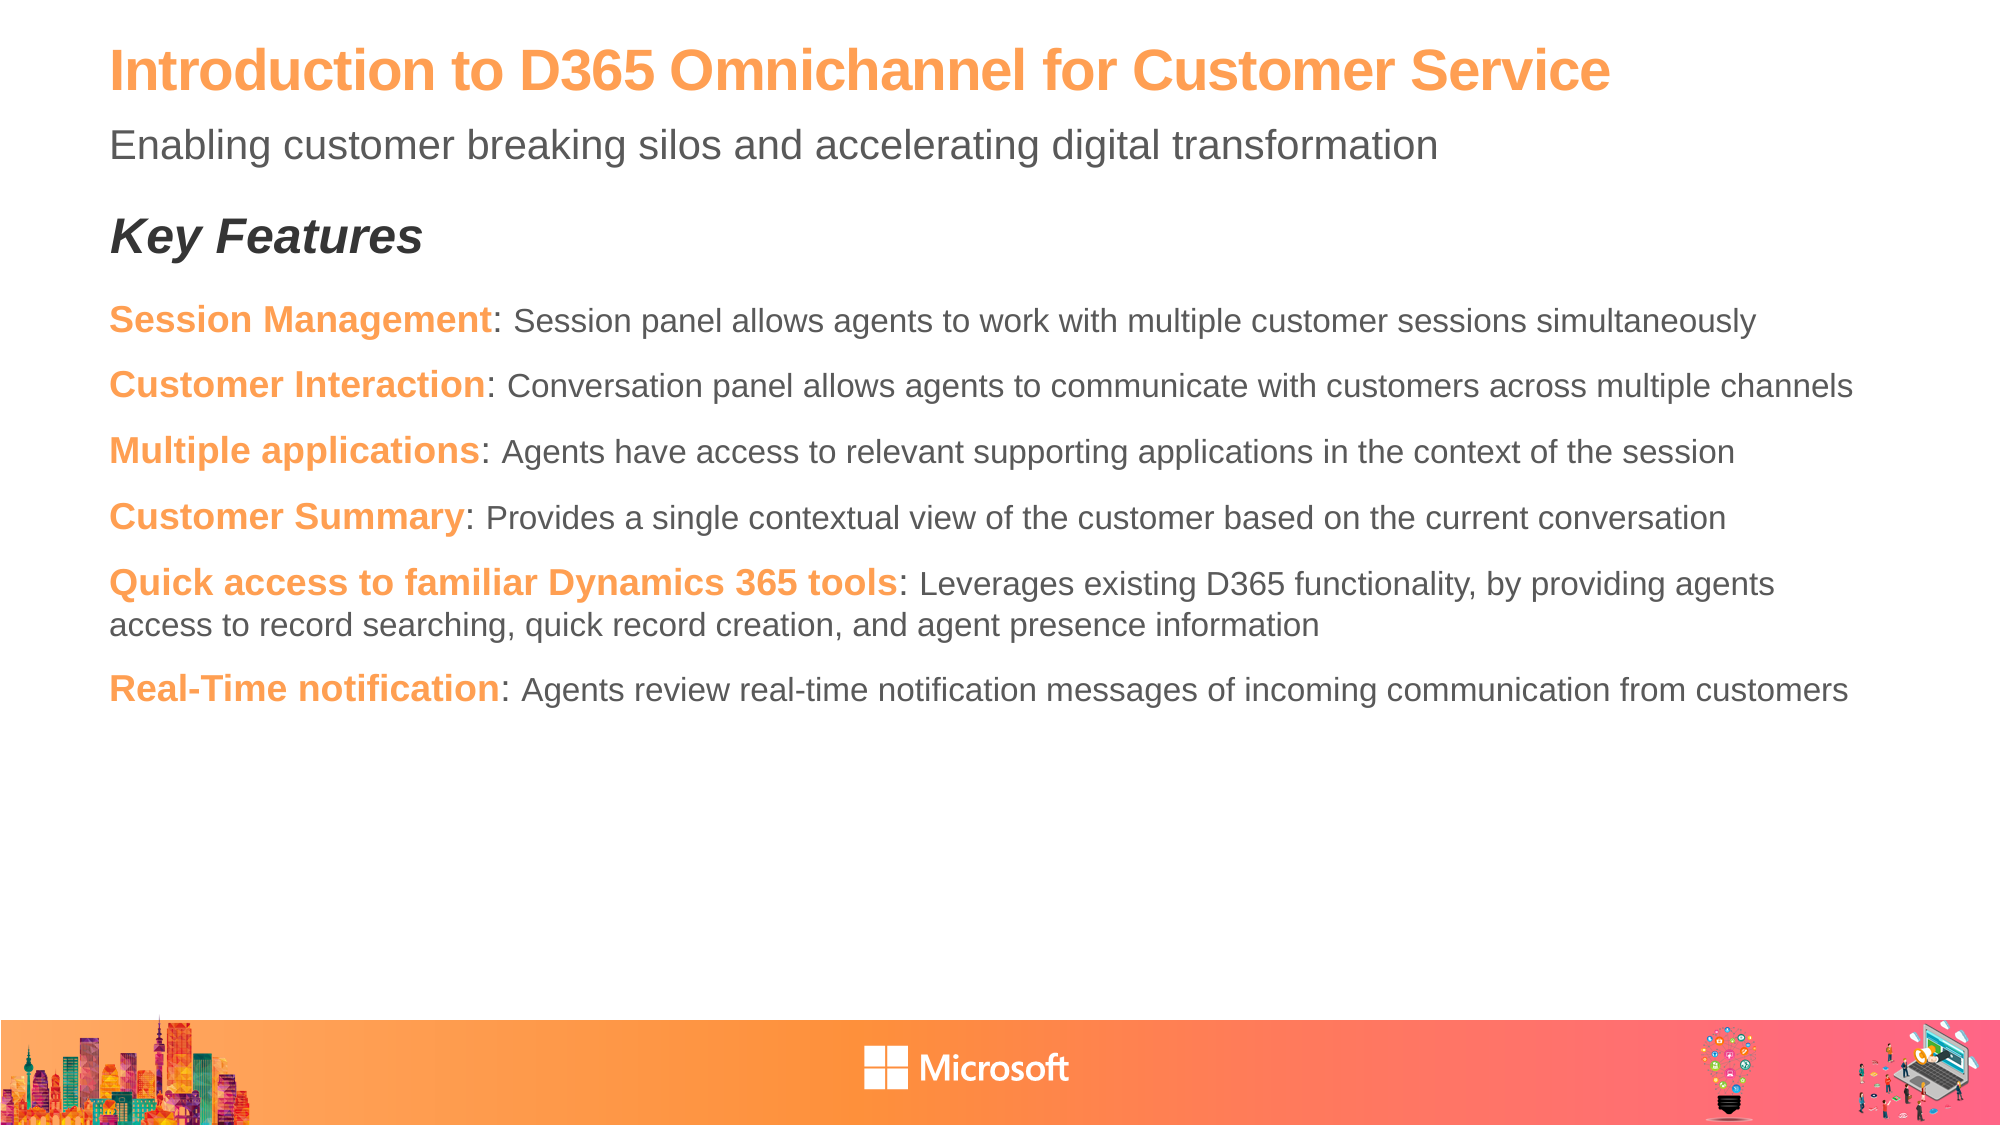

# Introduction to D365 Omnichannel for Customer Service
Enabling customer breaking silos and accelerating digital transformation
Key Features
Session Management: Session panel allows agents to work with multiple customer sessions simultaneously
Customer Interaction: Conversation panel allows agents to communicate with customers across multiple channels
Multiple applications: Agents have access to relevant supporting applications in the context of the session
Customer Summary: Provides a single contextual view of the customer based on the current conversation
Quick access to familiar Dynamics 365 tools: Leverages existing D365 functionality, by providing agents access to record searching, quick record creation, and agent presence information
Real-Time notification: Agents review real-time notification messages of incoming communication from customers